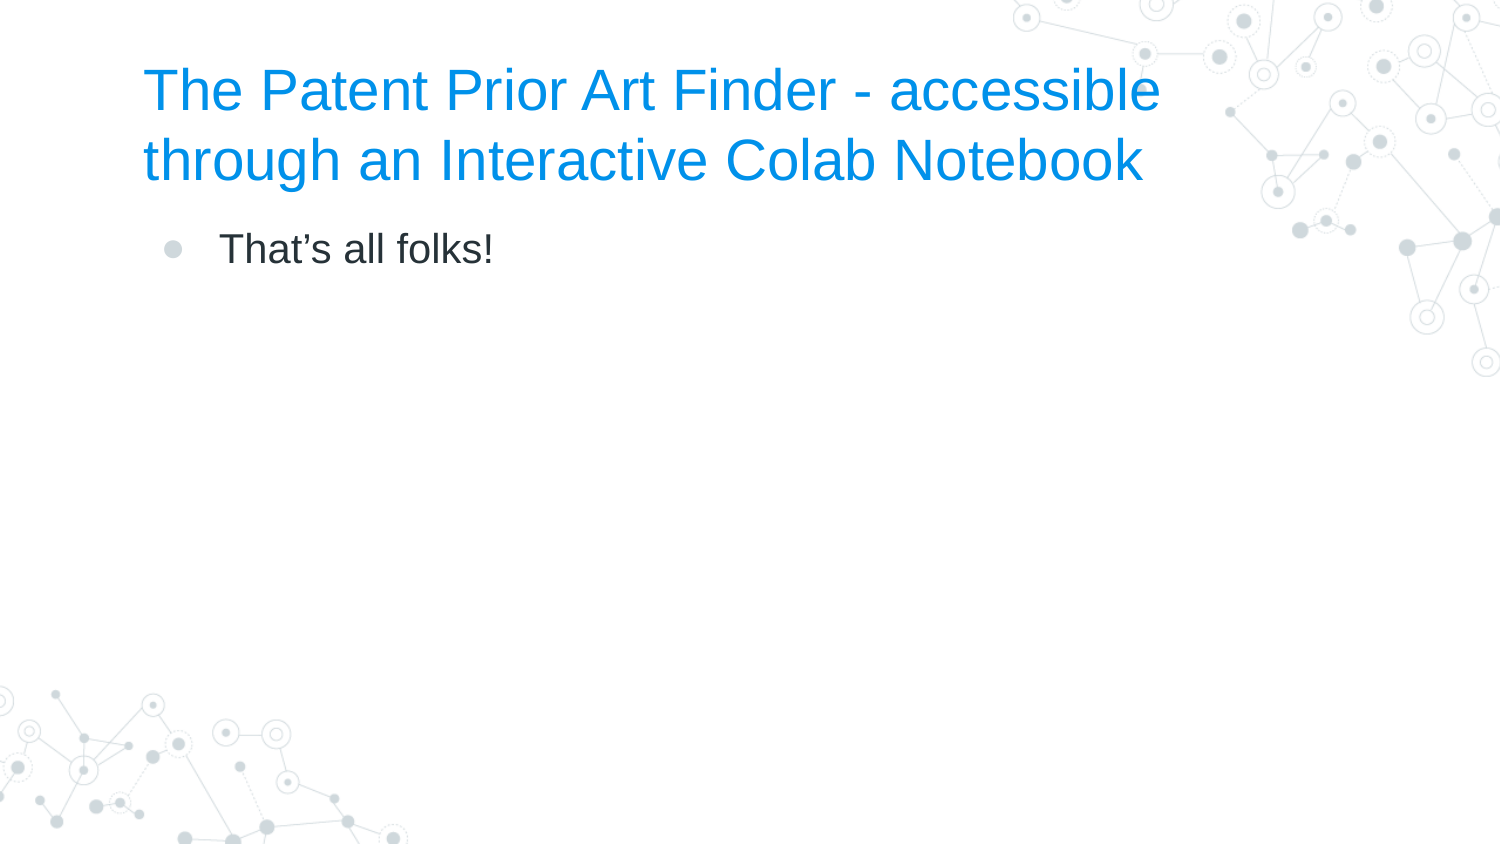

# The Patent Prior Art Finder - accessible through an Interactive Colab Notebook
That’s all folks!